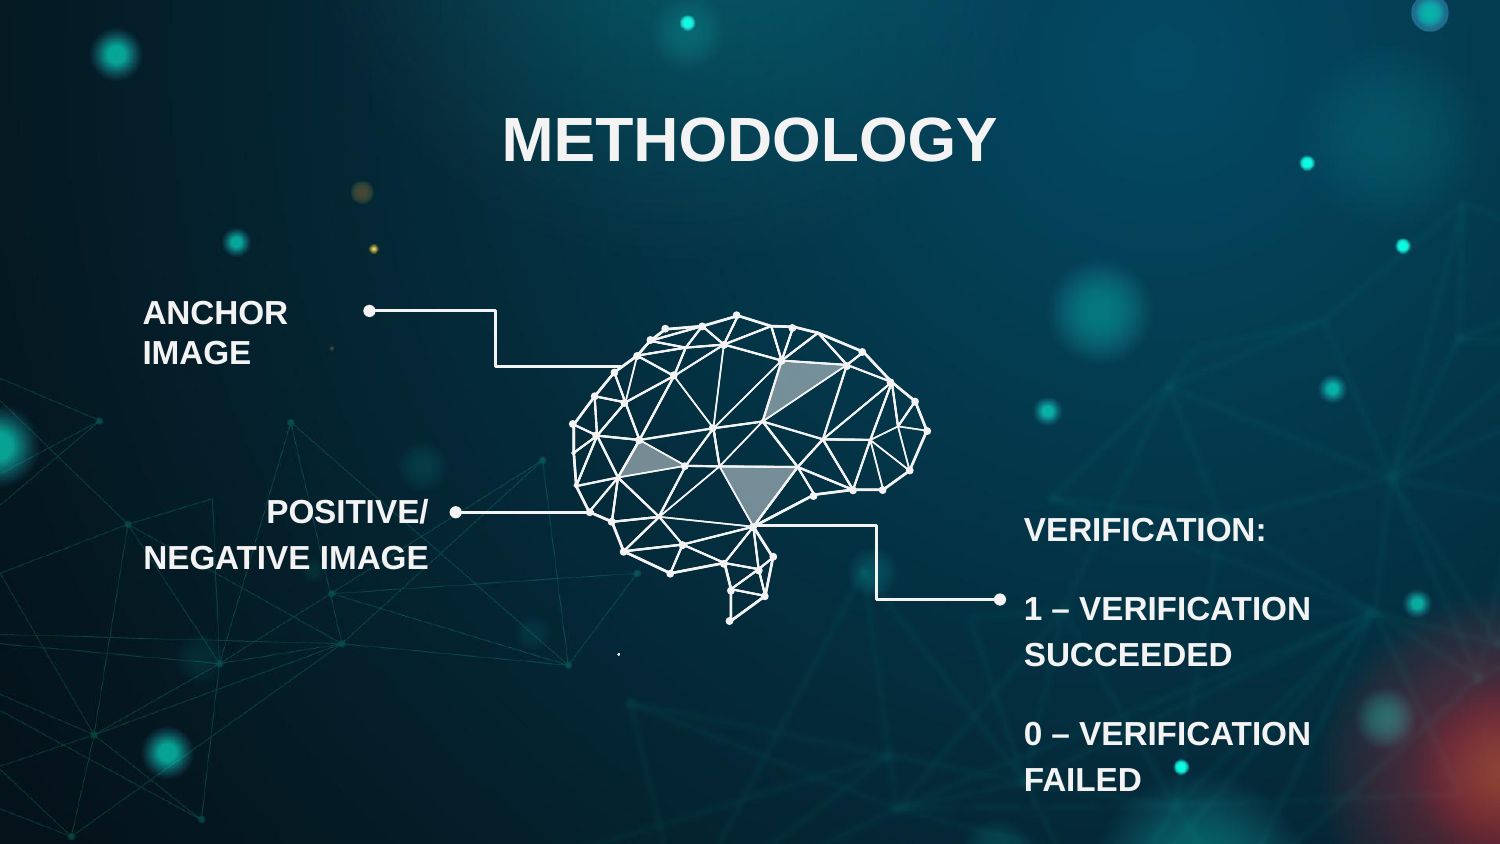

# METHODOLOGY
ANCHOR IMAGE

POSITIVE/NEGATIVE IMAGE
VERIFICATION:
1 – VERIFICATION SUCCEEDED
0 – VERIFICATION FAILED